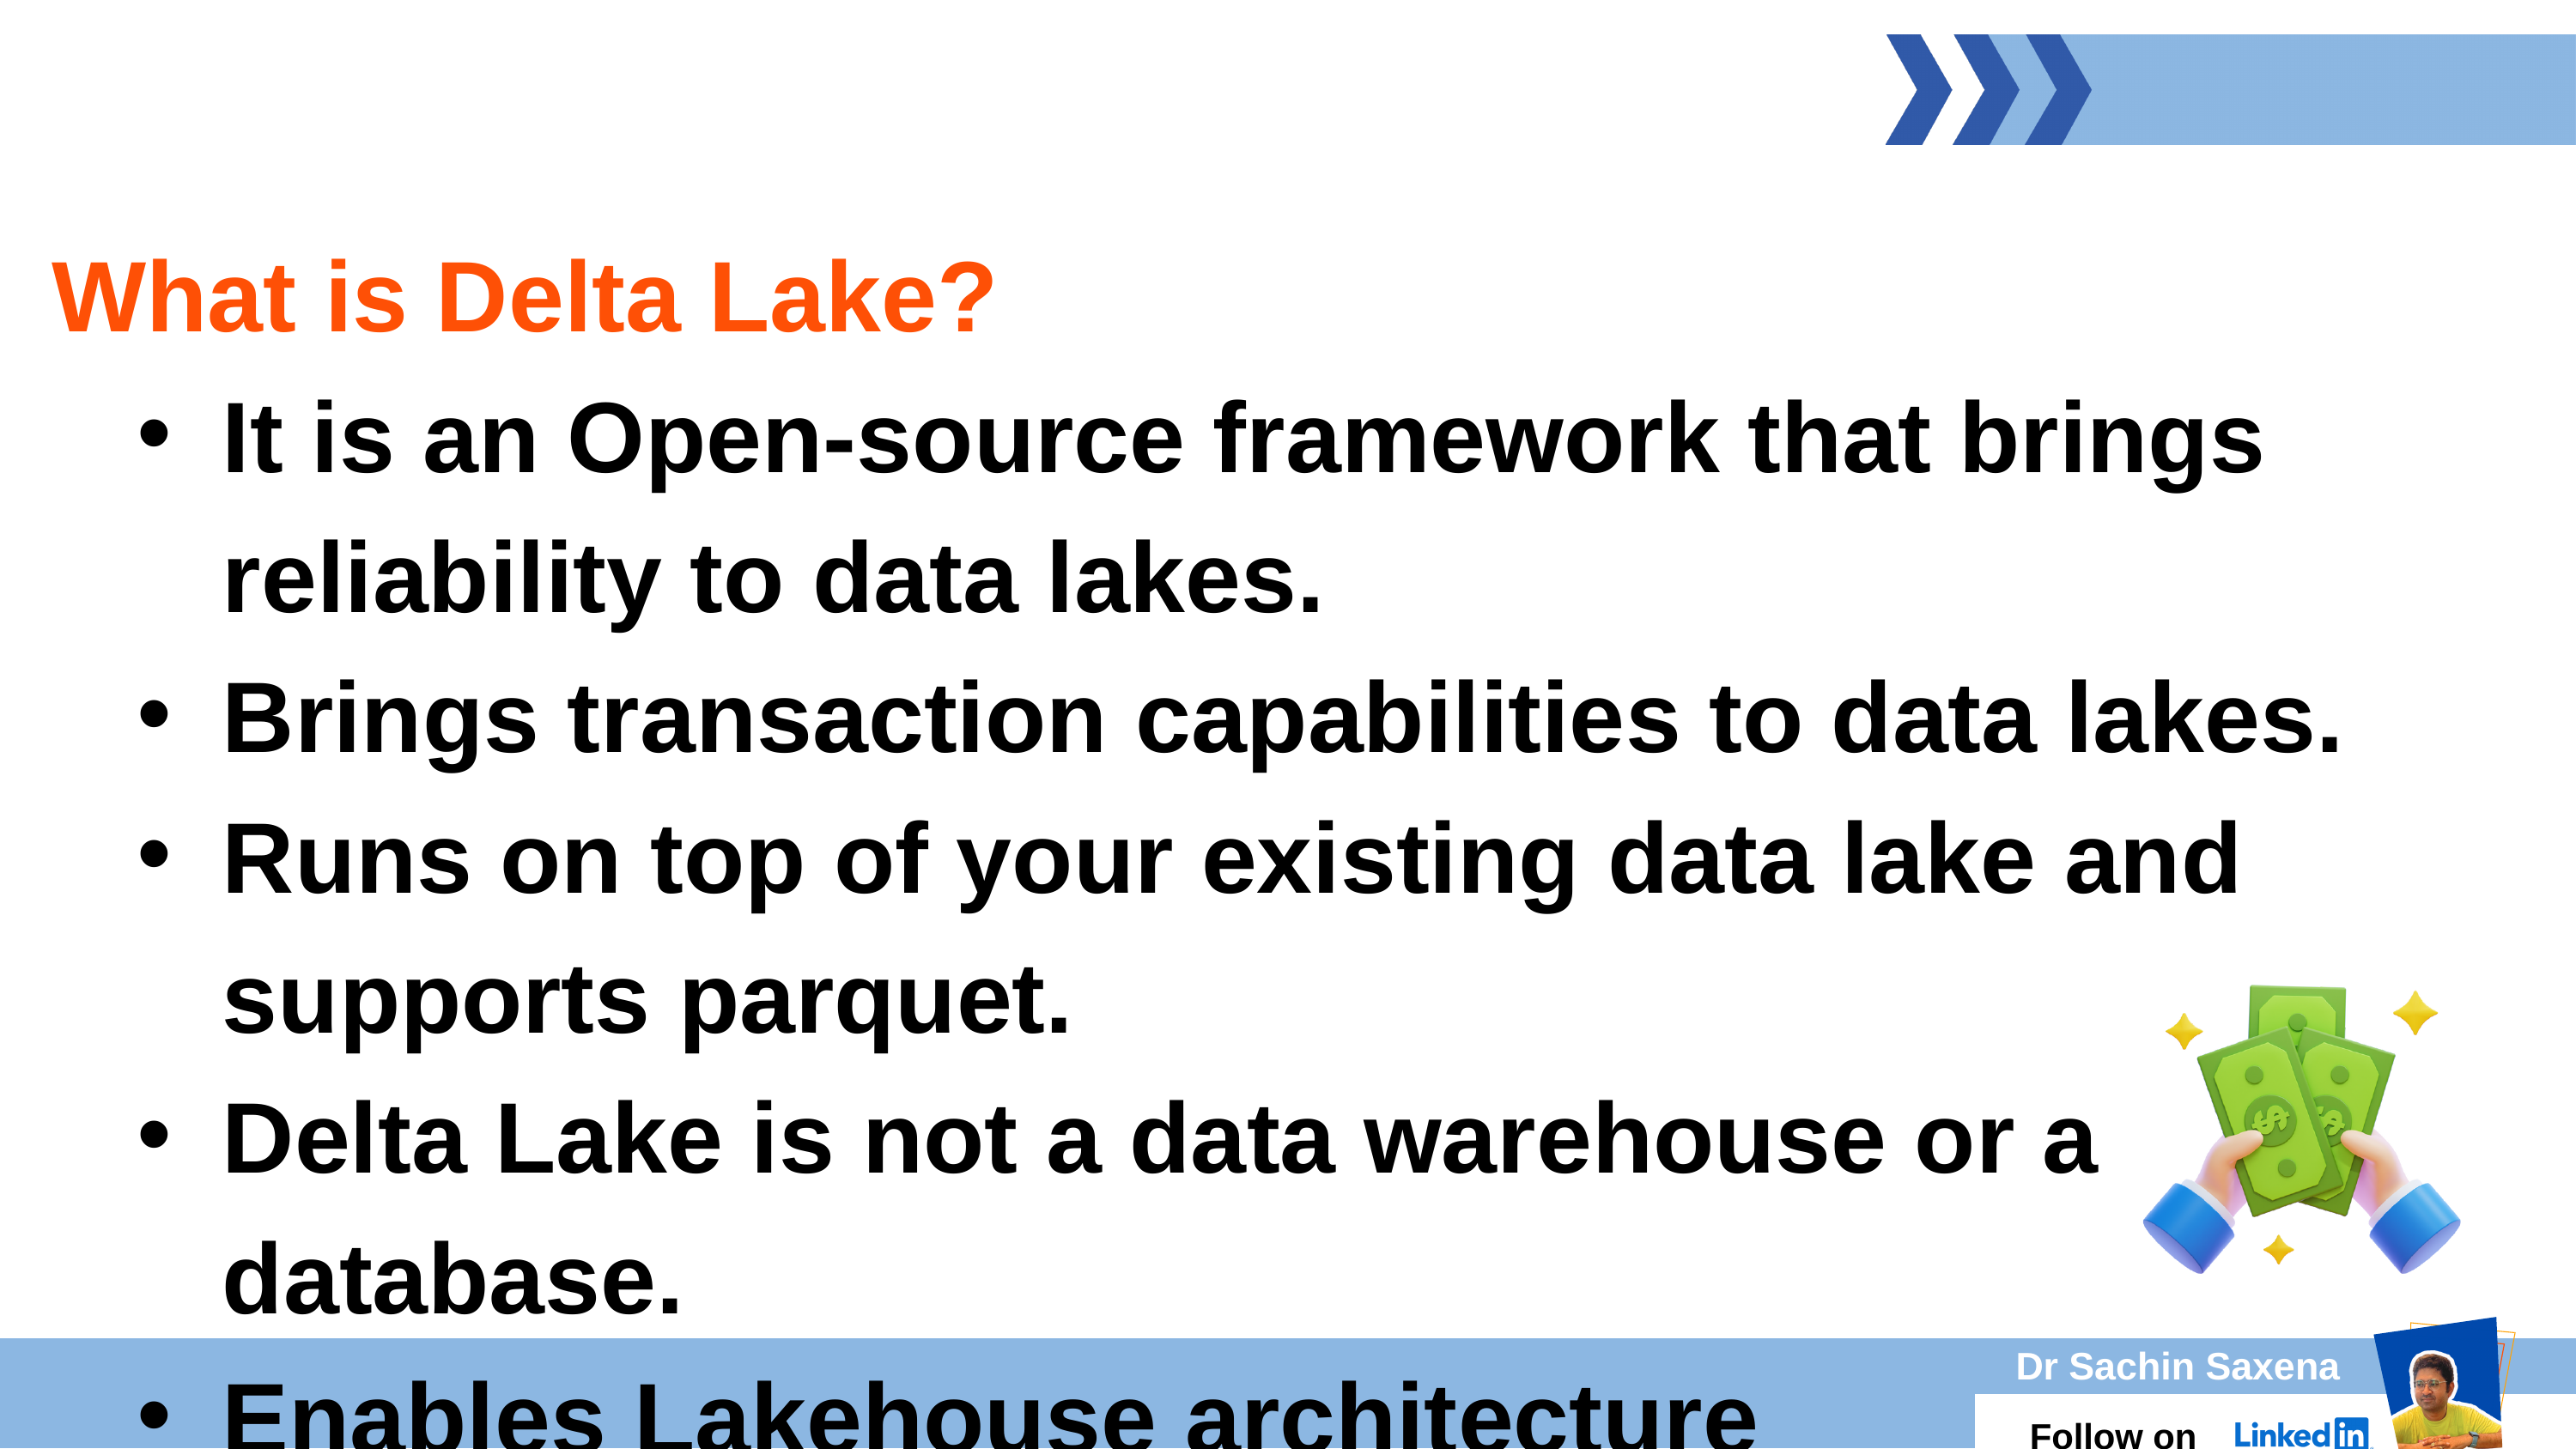

What is Delta Lake?
It is an Open-source framework that brings reliability to data lakes.
Brings transaction capabilities to data lakes.
Runs on top of your existing data lake and supports parquet.
Delta Lake is not a data warehouse or a database.
Enables Lakehouse architecture

Dr Sachin Saxena

Follow on